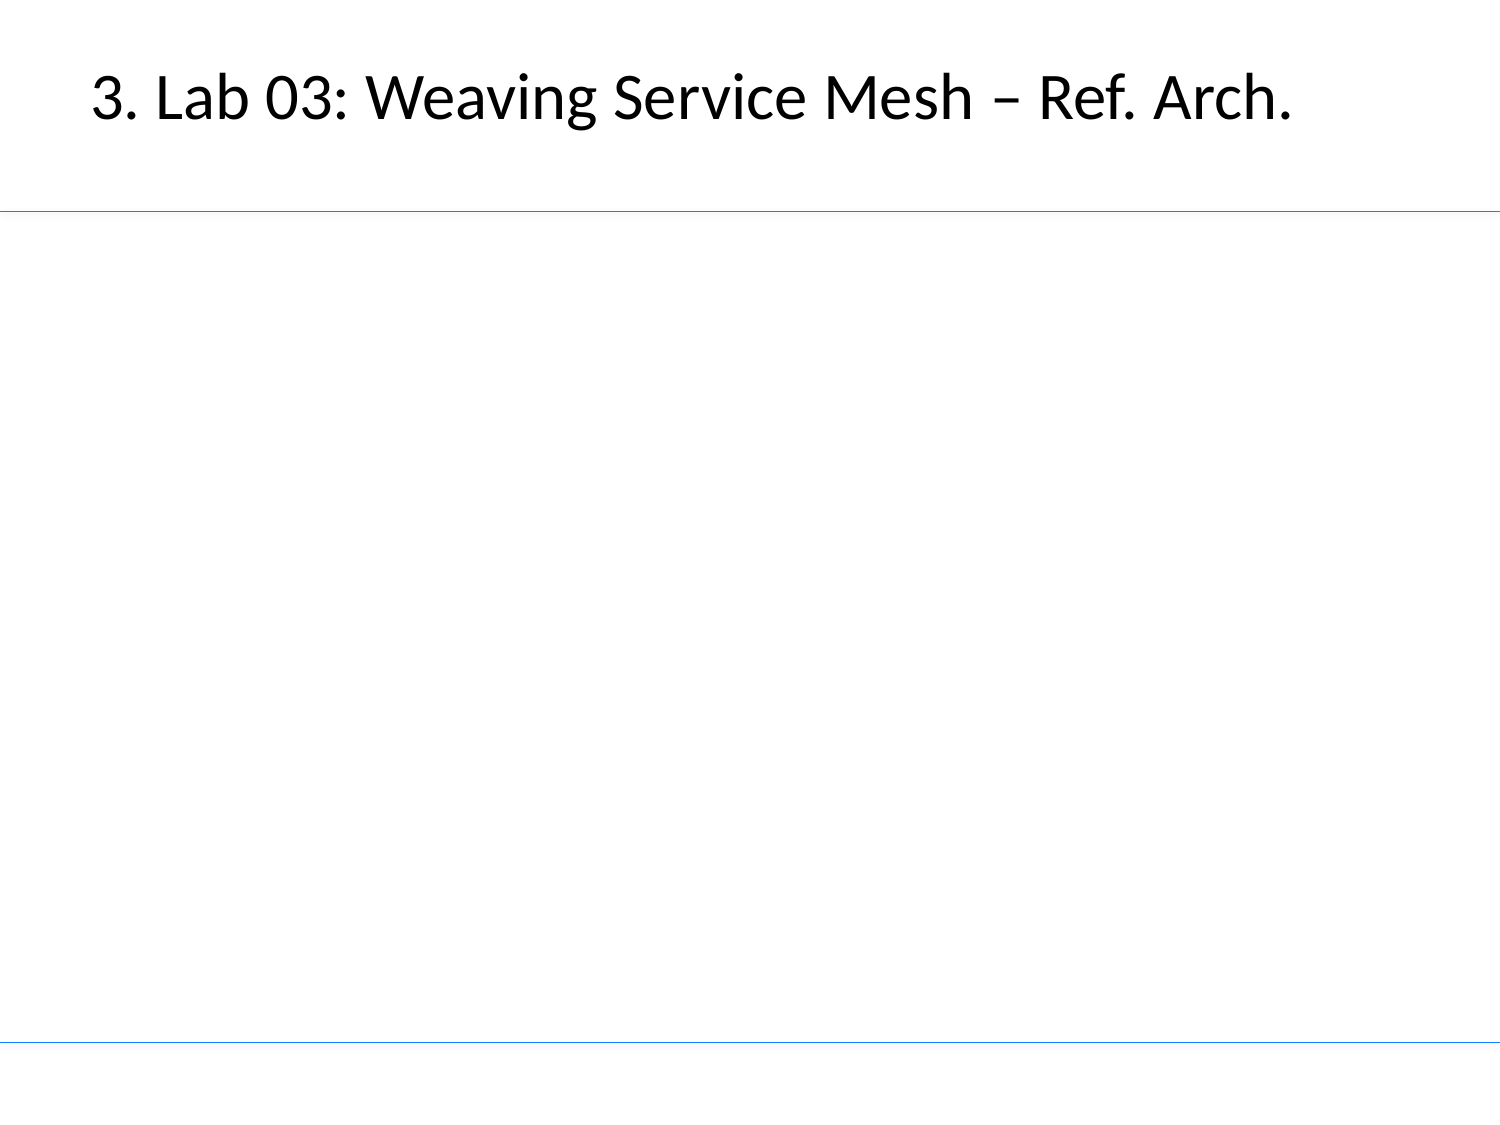

# 3. Lab 03: Weaving Service Mesh – Ref. Arch.